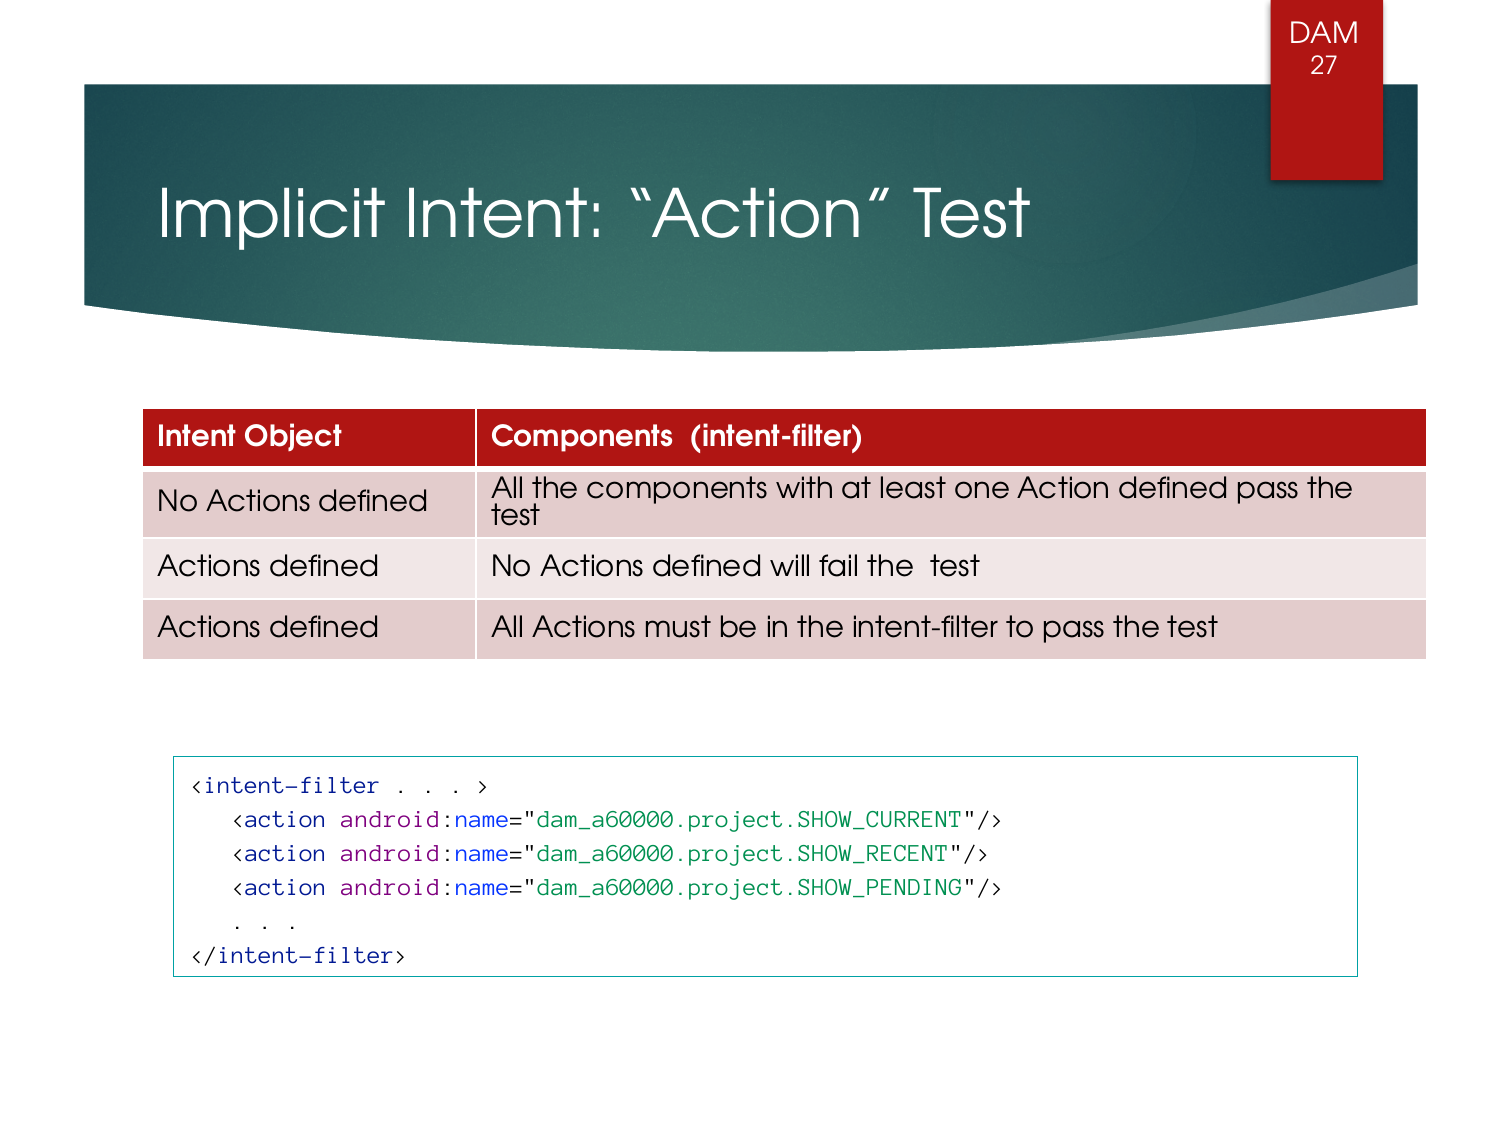

DAM
27
# Implicit Intent: “Action” Test
| Intent Object | Components (intent-filter) |
| --- | --- |
| No Actions defined | All the components with at least one Action defined pass the test |
| Actions defined | No Actions defined will fail the test |
| Actions defined | All Actions must be in the intent-filter to pass the test |
<intent-filter . . . >
   <action android:name="dam_a60000.project.SHOW_CURRENT"/>
   <action android:name="dam_a60000.project.SHOW_RECENT"/>
   <action android:name="dam_a60000.project.SHOW_PENDING"/>
   . . .
</intent-filter>